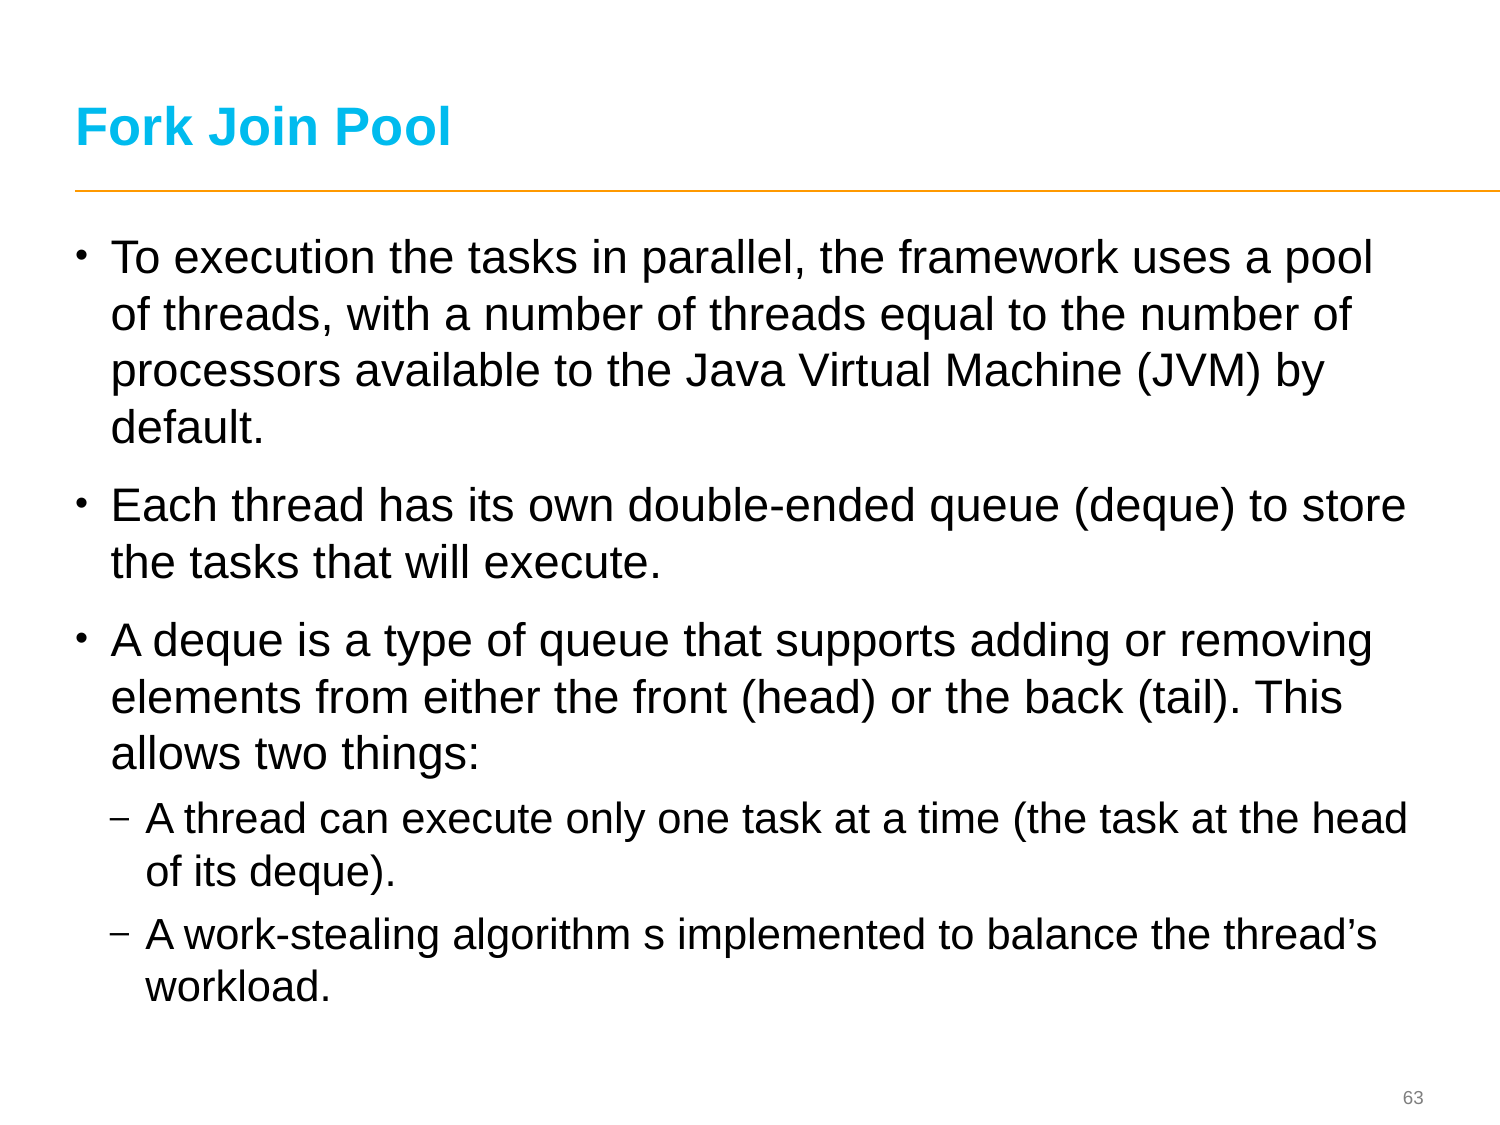

# Fork Join Pool
To execution the tasks in parallel, the framework uses a pool of threads, with a number of threads equal to the number of processors available to the Java Virtual Machine (JVM) by default.
Each thread has its own double-ended queue (deque) to store the tasks that will execute.
A deque is a type of queue that supports adding or removing elements from either the front (head) or the back (tail). This allows two things:
A thread can execute only one task at a time (the task at the head of its deque).
A work-stealing algorithm s implemented to balance the thread’s workload.